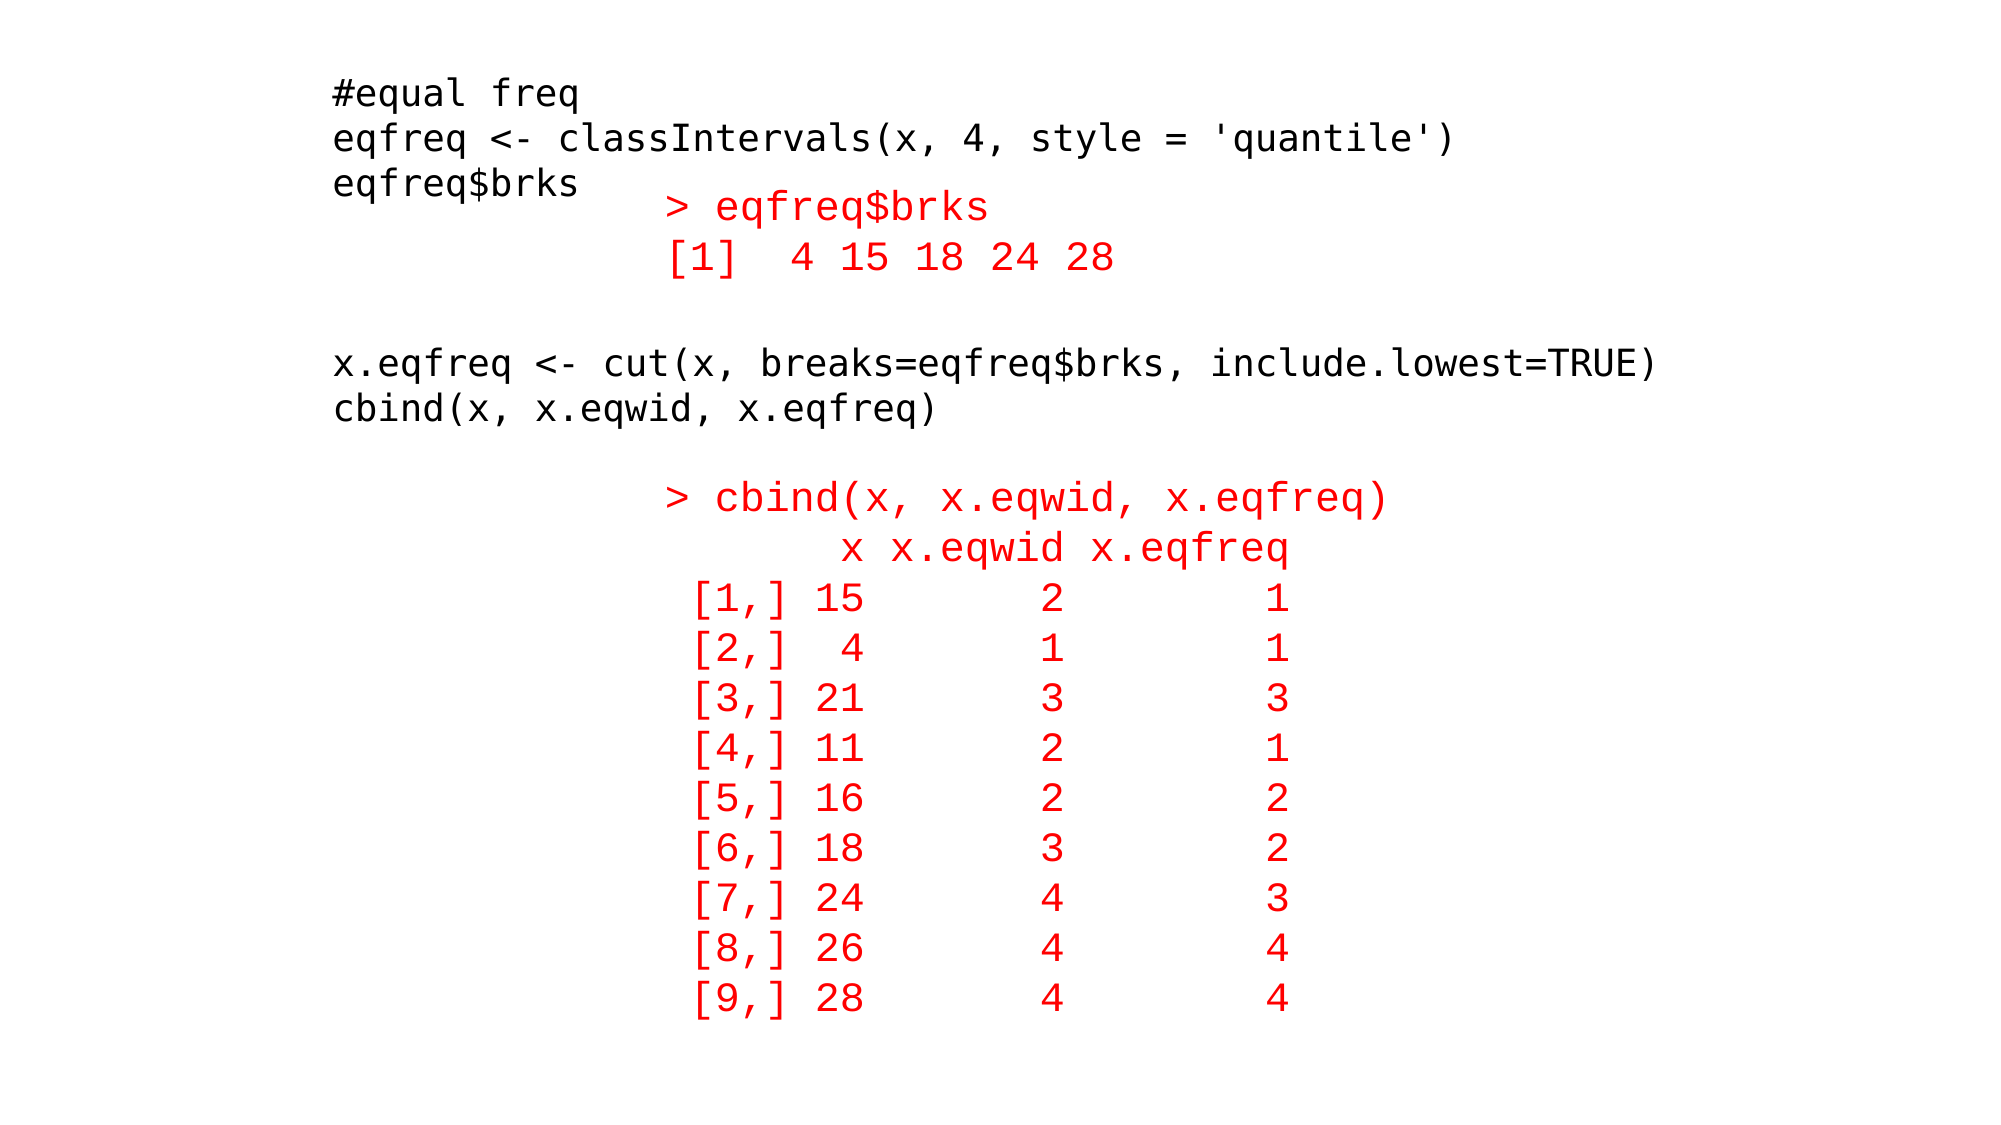

#equal freq
eqfreq <- classIntervals(x, 4, style = 'quantile')
eqfreq$brks

x.eqfreq <- cut(x, breaks=eqfreq$brks, include.lowest=TRUE)
cbind(x, x.eqwid, x.eqfreq)
> eqfreq$brks
[1]  4 15 18 24 28
> cbind(x, x.eqwid, x.eqfreq)
       x x.eqwid x.eqfreq
 [1,] 15       2        1
 [2,]  4       1        1
 [3,] 21       3        3
 [4,] 11       2        1
 [5,] 16       2        2
 [6,] 18       3        2
 [7,] 24       4        3
 [8,] 26       4        4
 [9,] 28       4        4